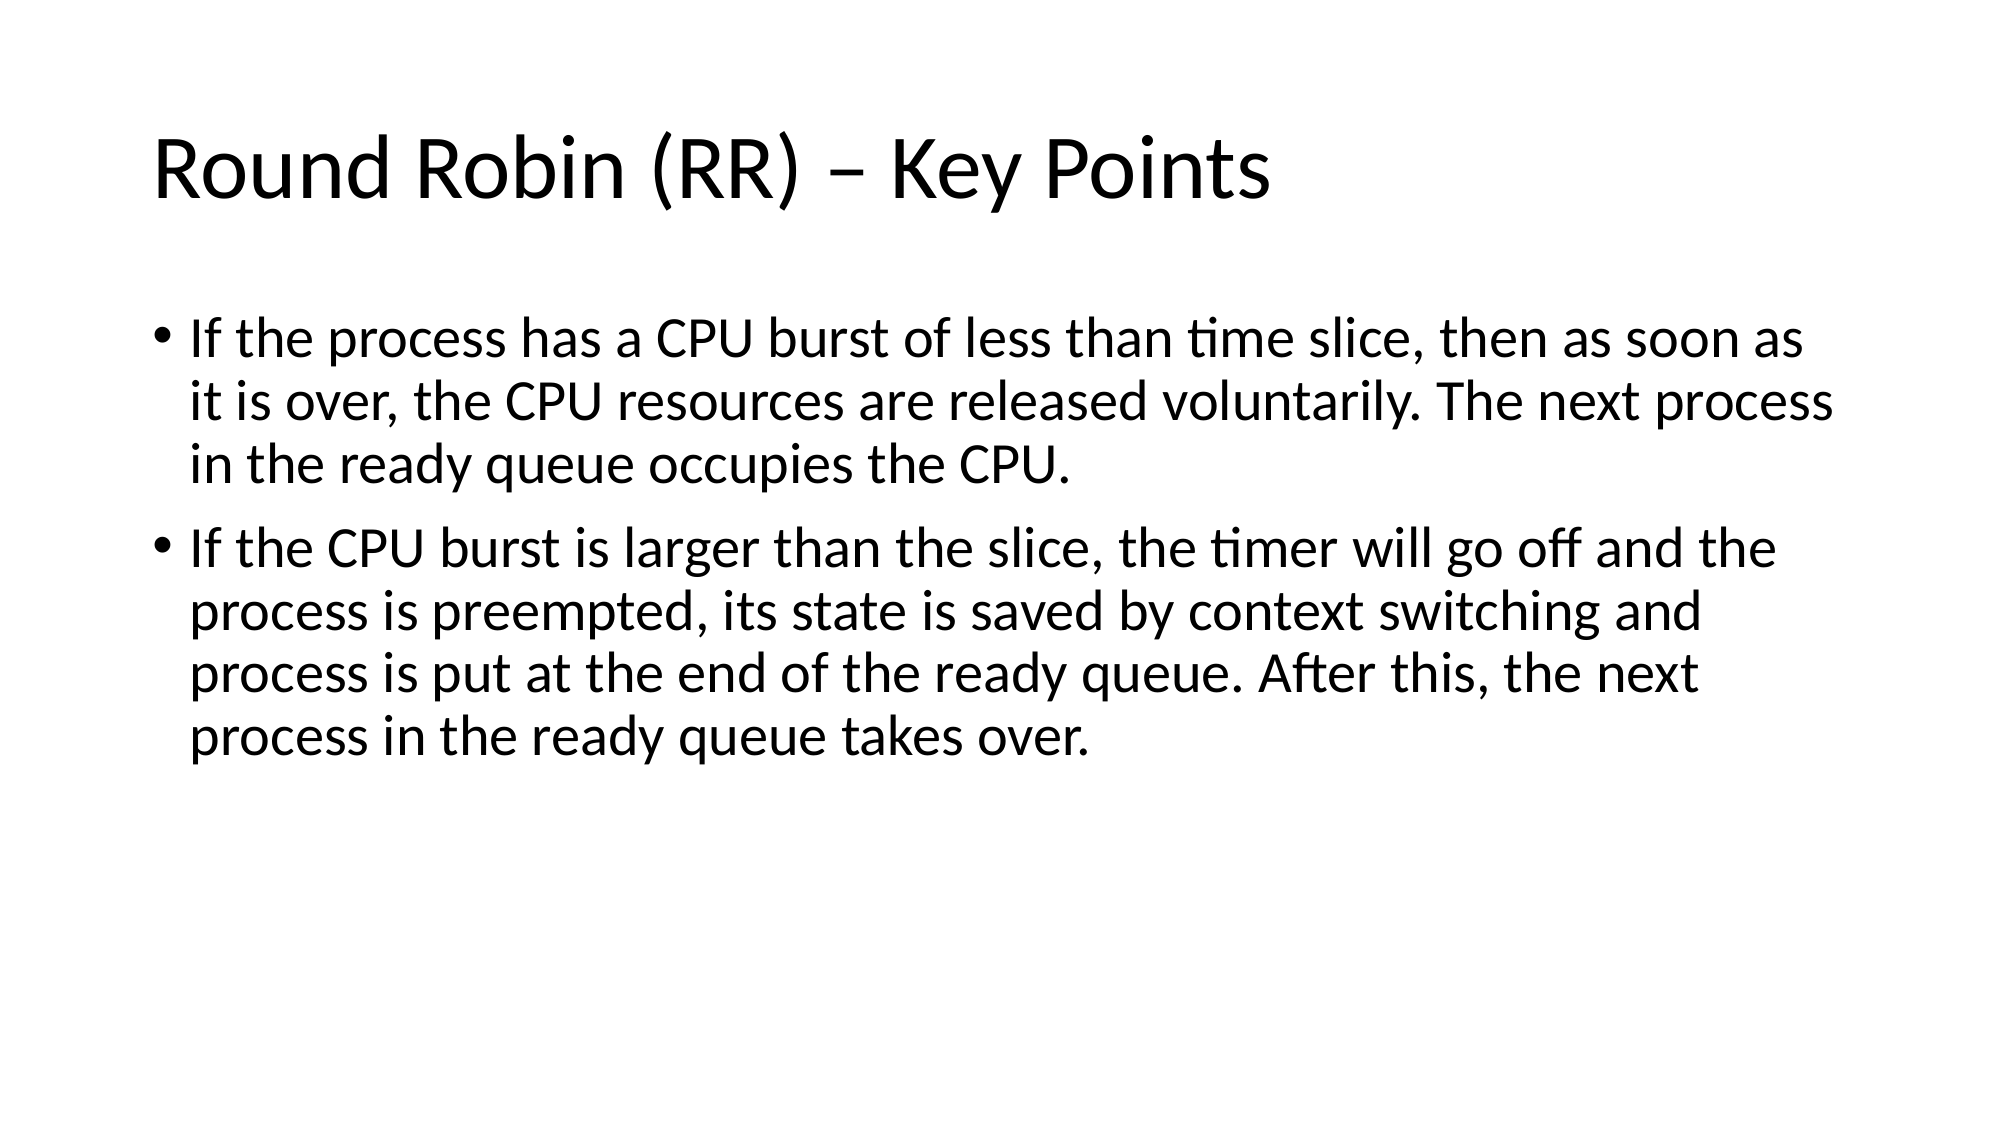

# Round Robin (RR) – Key Points
If the process has a CPU burst of less than time slice, then as soon as it is over, the CPU resources are released voluntarily. The next process in the ready queue occupies the CPU.
If the CPU burst is larger than the slice, the timer will go off and the process is preempted, its state is saved by context switching and process is put at the end of the ready queue. After this, the next process in the ready queue takes over.